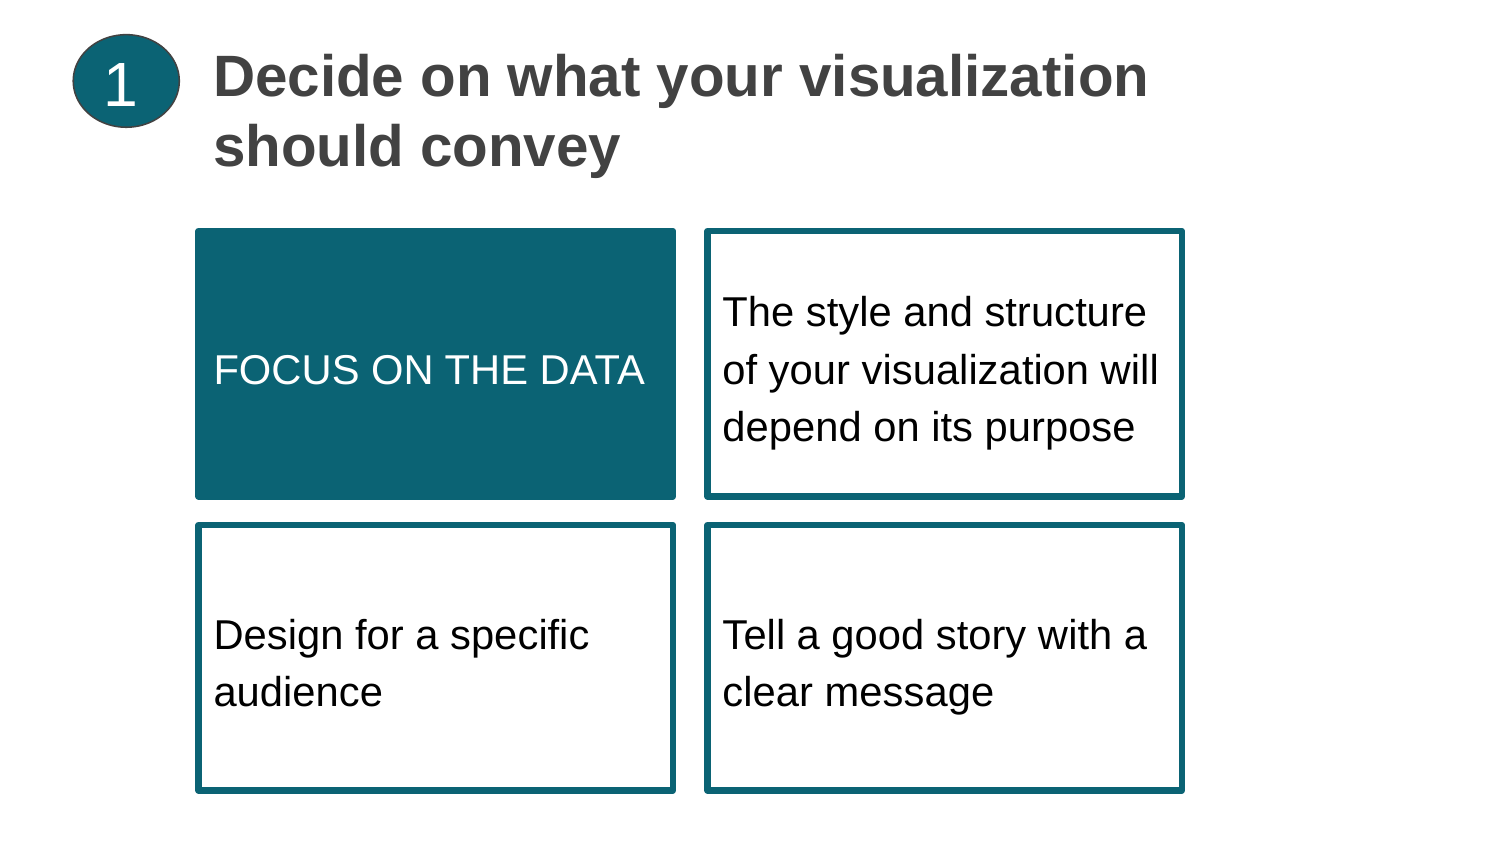

Decide on what your visualization should convey
1
FOCUS ON THE DATA
The style and structure of your visualization will depend on its purpose
Design for a specific audience
Tell a good story with a clear message